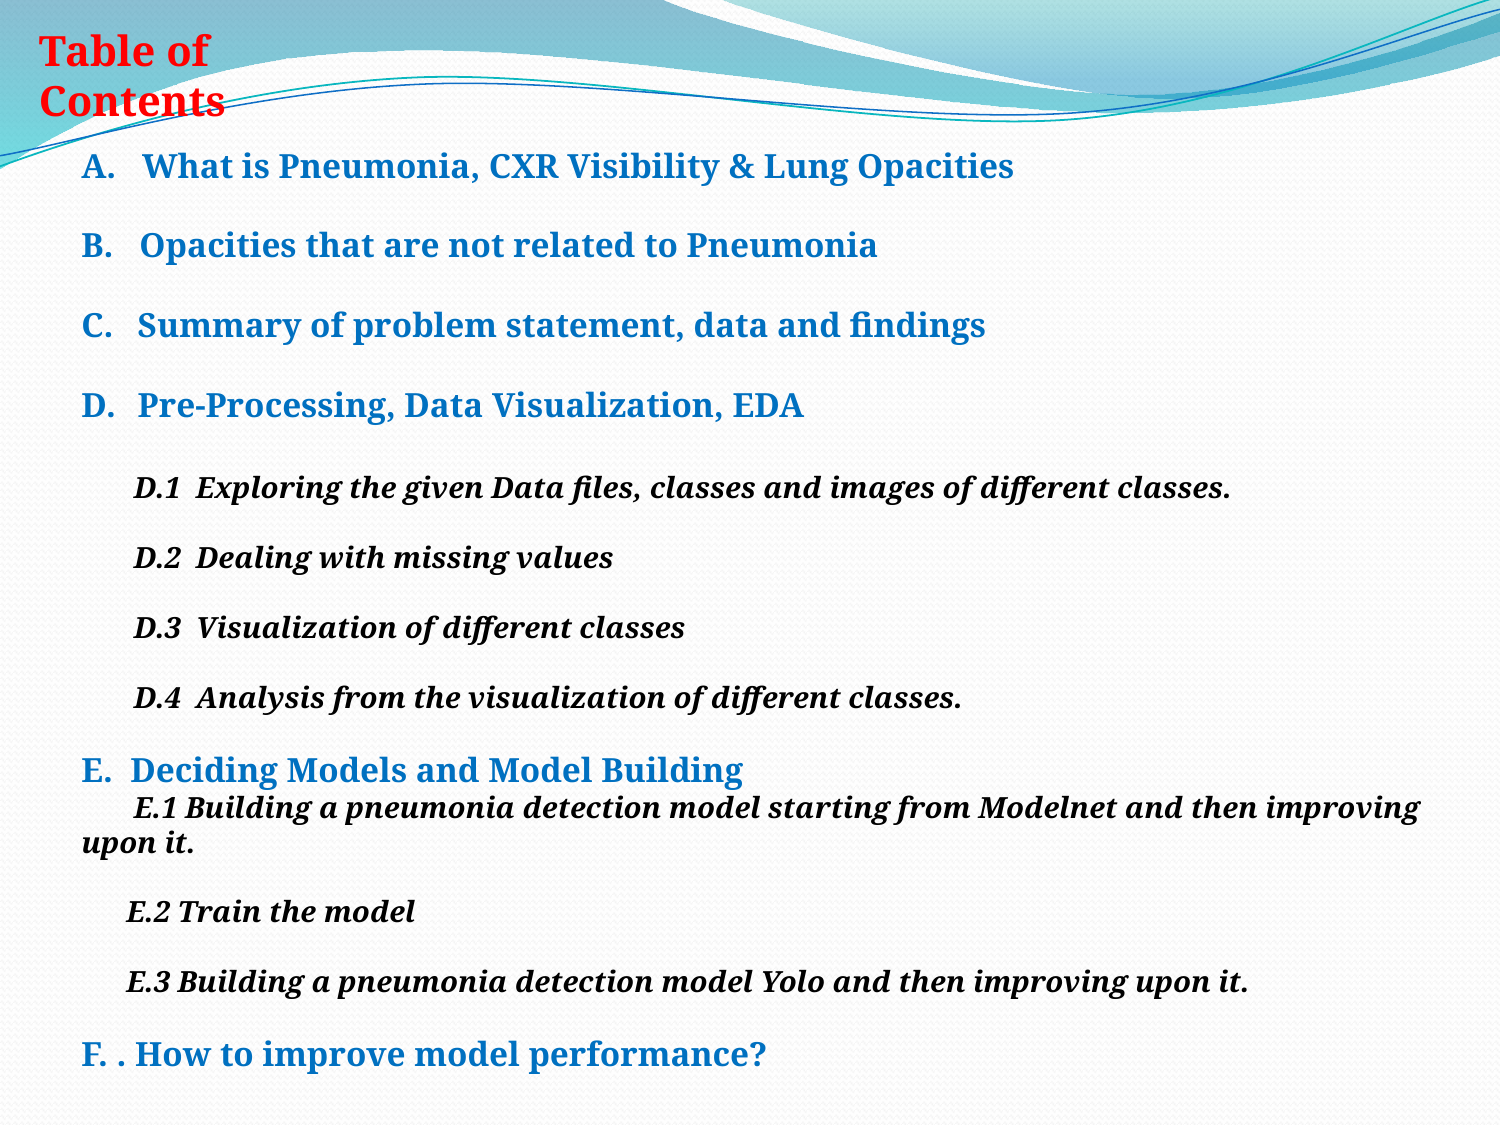

Table of Contents
A.   What is Pneumonia, CXR Visibility & Lung Opacities

B.   Opacities that are not related to Pneumonia

Summary of problem statement, data and findings

Pre-Processing, Data Visualization, EDA

       D.1  Exploring the given Data files, classes and images of different classes.

       D.2  Dealing with missing values

       D.3  Visualization of different classes

       D.4  Analysis from the visualization of different classes.

E.  Deciding Models and Model Building
       E.1 Building a pneumonia detection model starting from Modelnet and then improving upon it.

      E.2 Train the model

      E.3 Building a pneumonia detection model Yolo and then improving upon it.

F. . How to improve model performance?